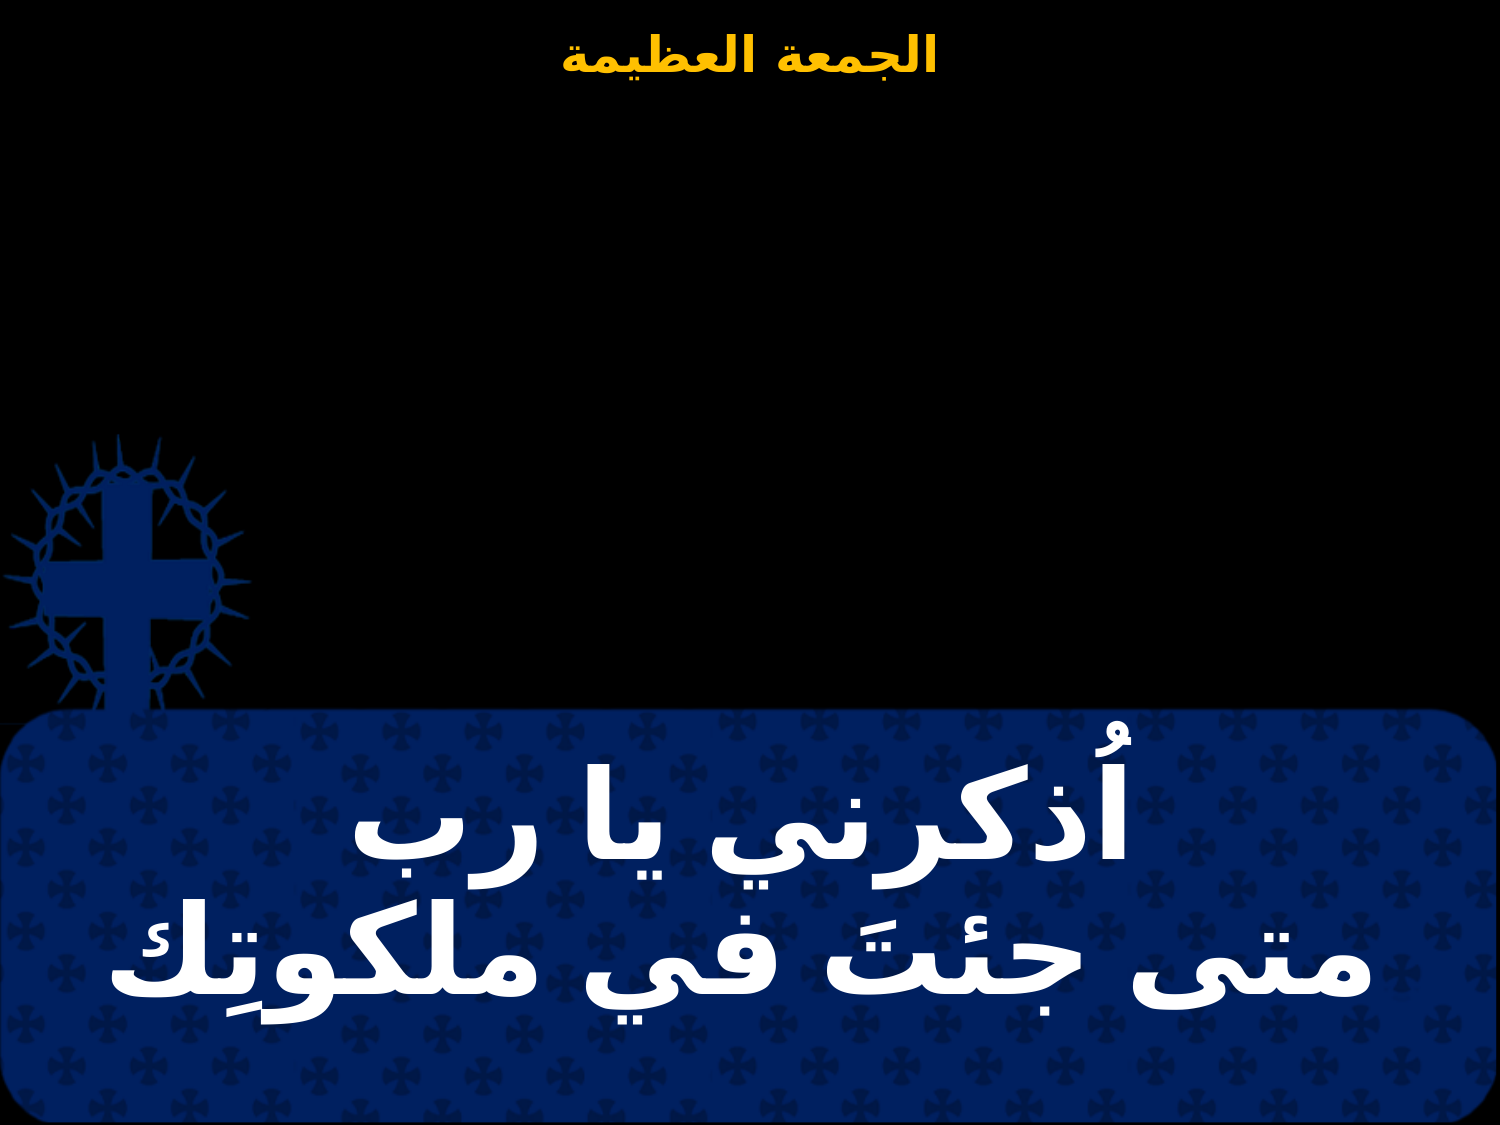

# اُذكرني يا رب متى جئتَ في ملكوتِك